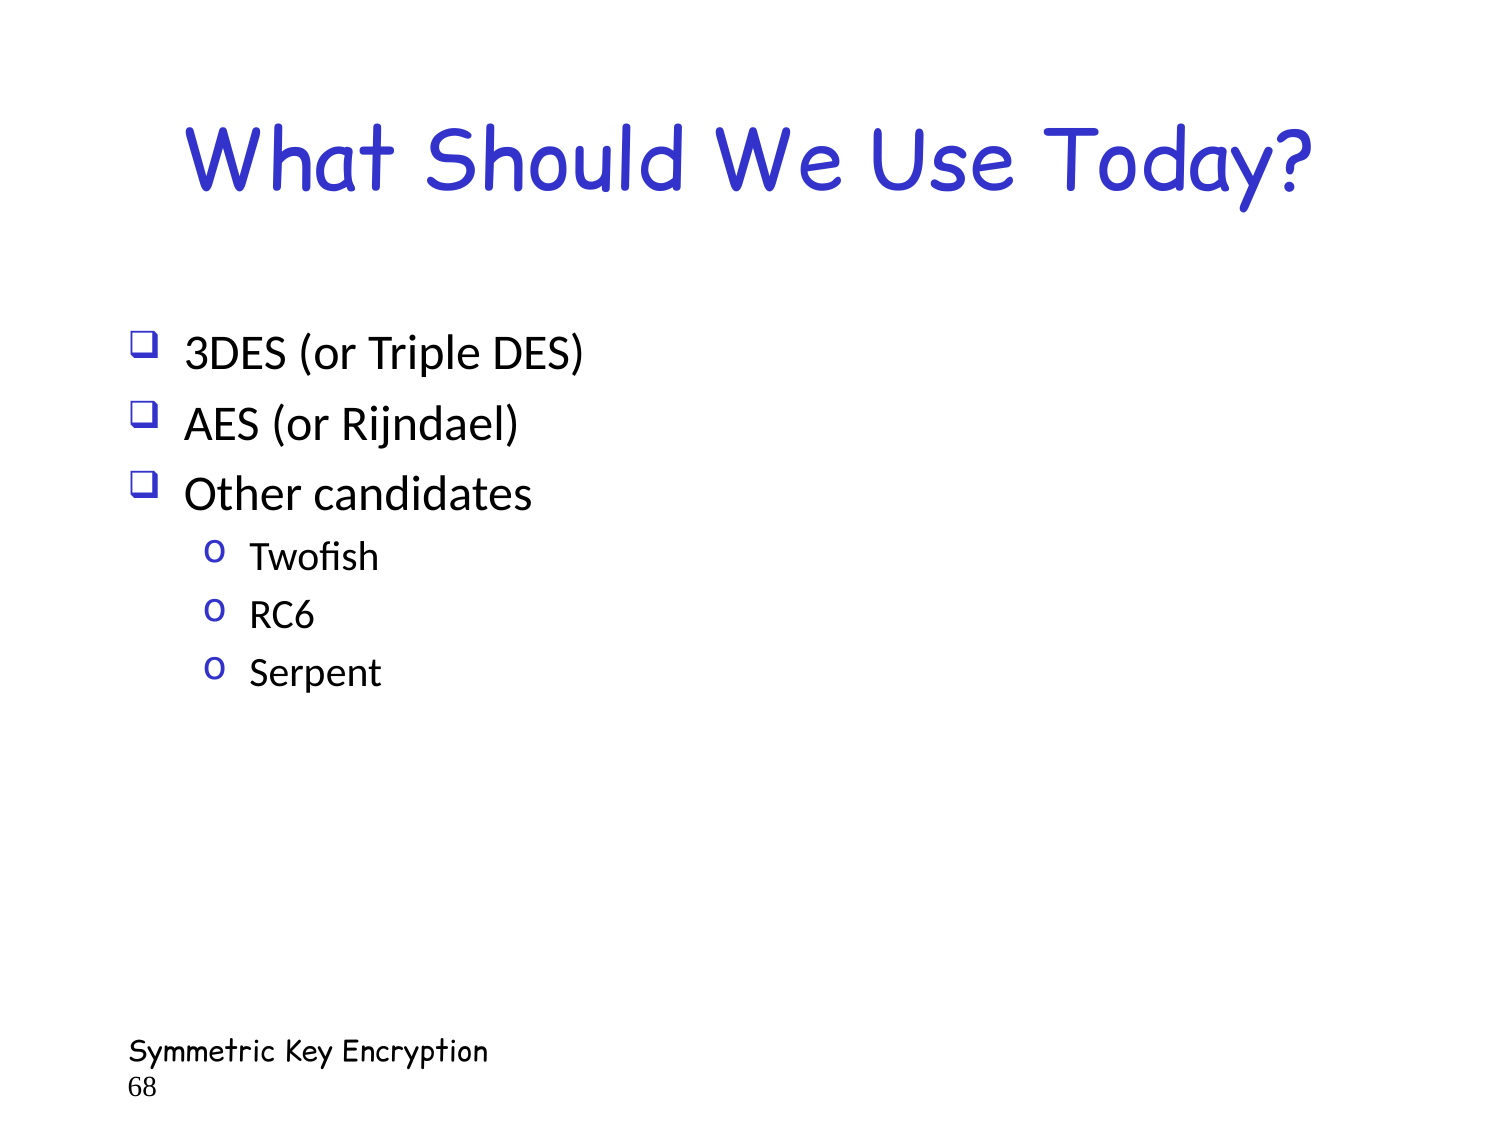

# What Should We Use Today?
3DES (or Triple DES)
AES (or Rijndael)
Other candidates
Twofish
RC6
Serpent
Symmetric Key Encryption                                                                                                     68